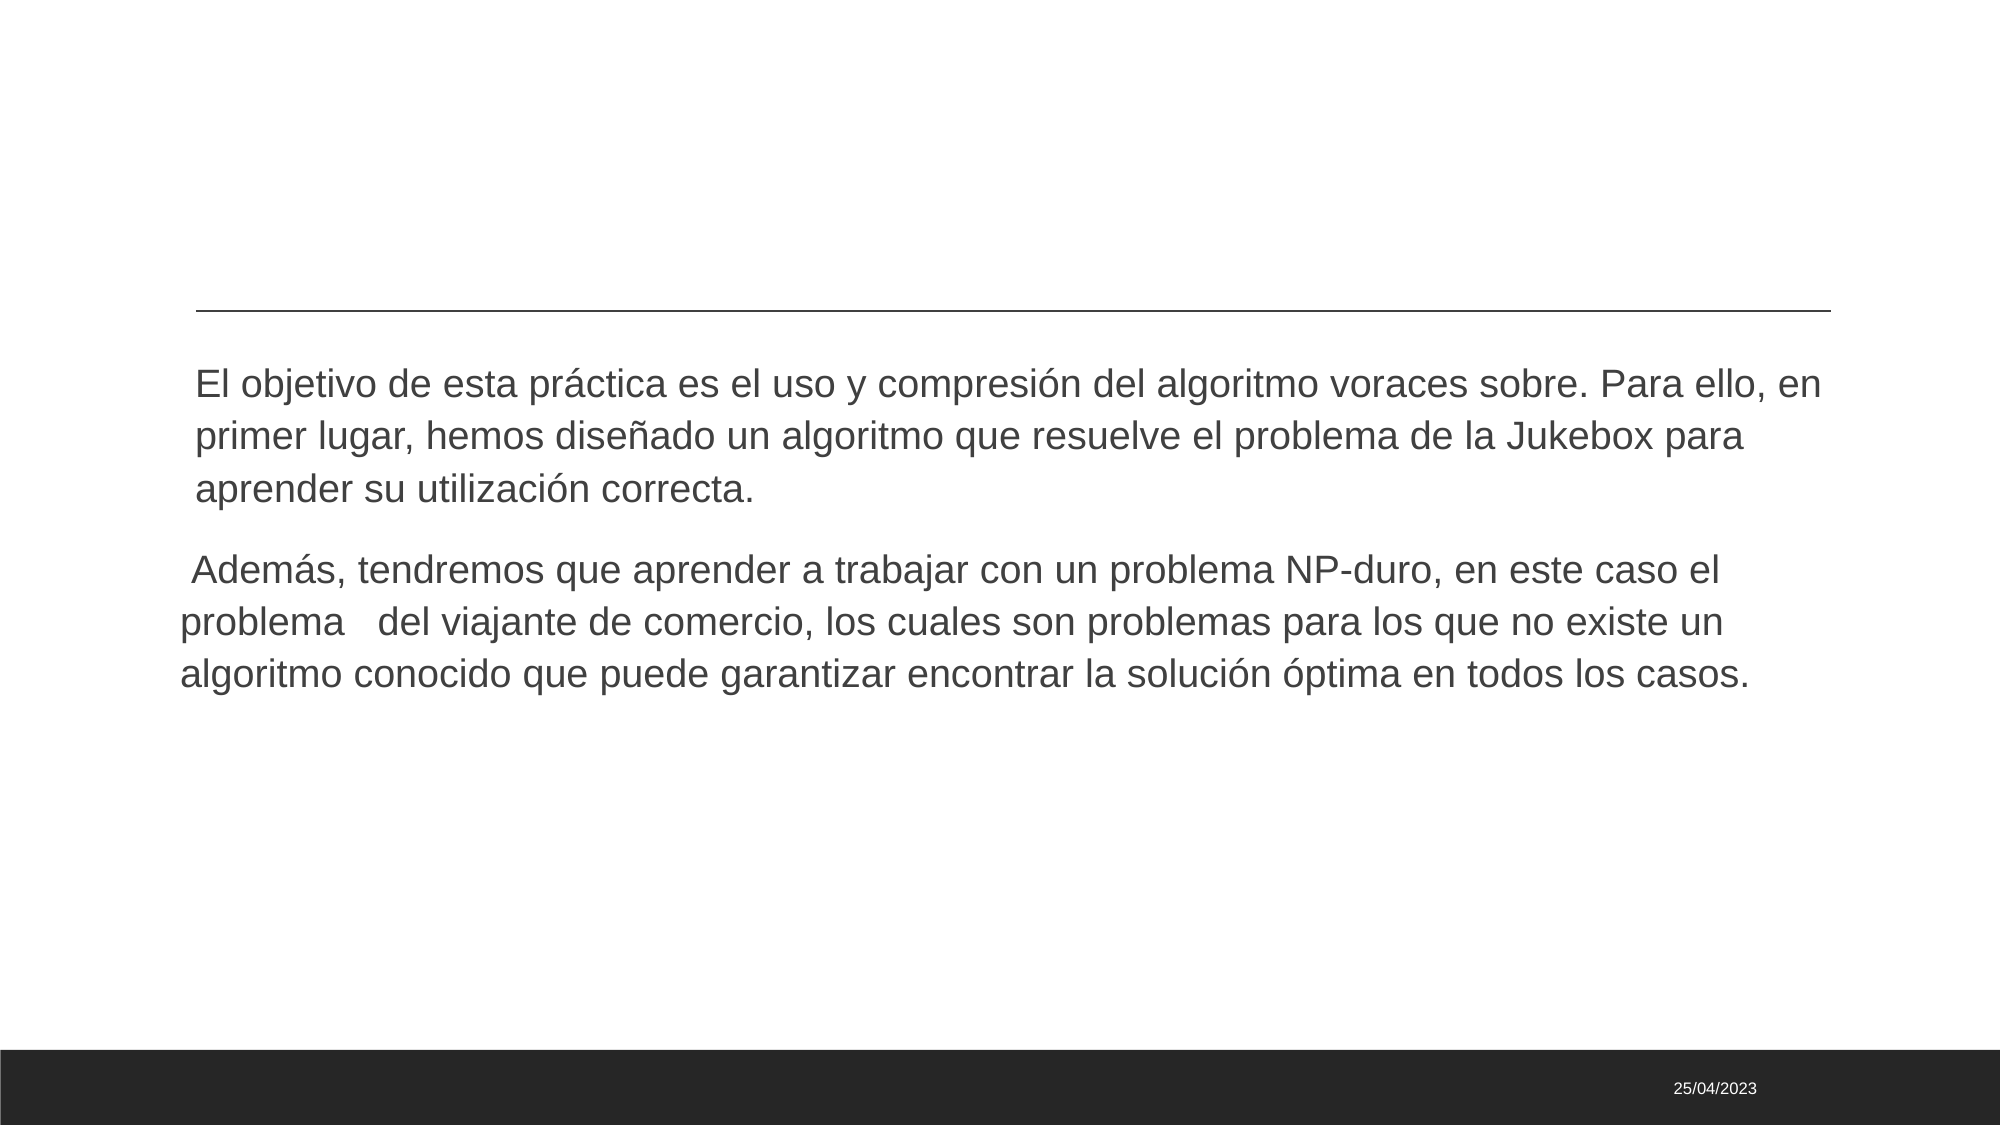

#
El objetivo de esta práctica es el uso y compresión del algoritmo voraces sobre. Para ello, en primer lugar, hemos diseñado un algoritmo que resuelve el problema de la Jukebox para aprender su utilización correcta.
 Además, tendremos que aprender a trabajar con un problema NP-duro, en este caso el problema   del viajante de comercio, los cuales son problemas para los que no existe un algoritmo conocido que puede garantizar encontrar la solución óptima en todos los casos.
25/04/2023